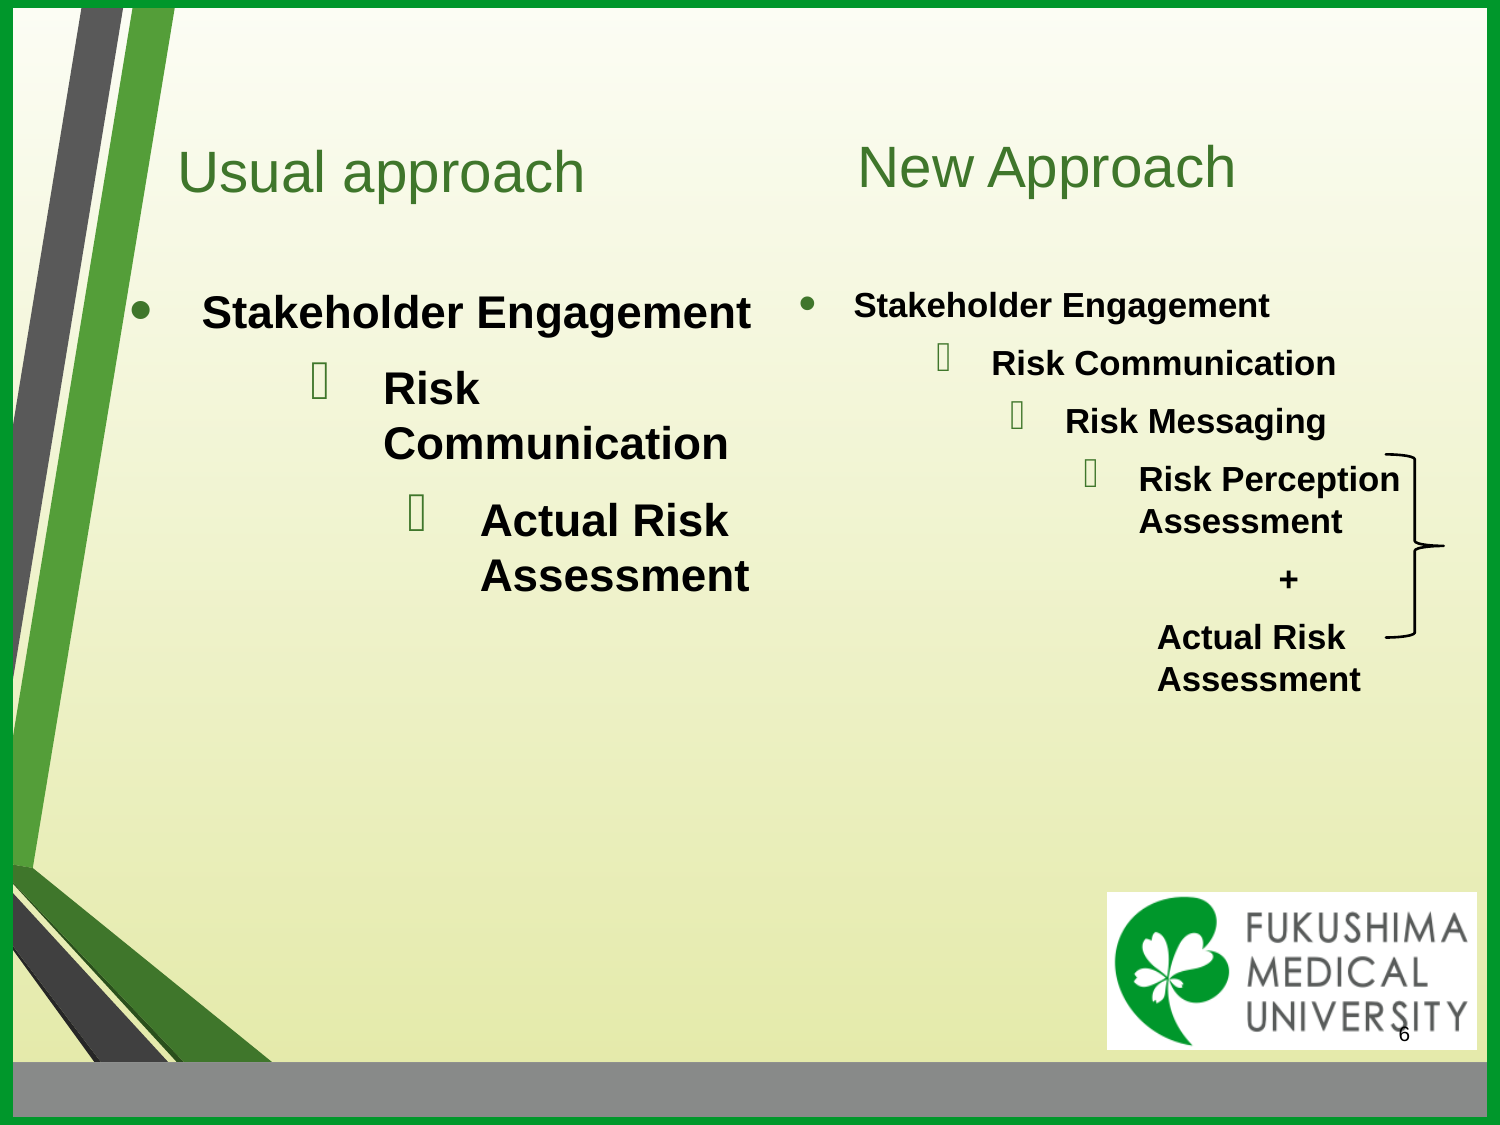

New Approach
Usual approach
Stakeholder Engagement
Risk Communication
Actual Risk Assessment

Stakeholder Engagement
Risk Communication
Risk Messaging
Risk Perception Assessment
+
Actual Risk Assessment

6